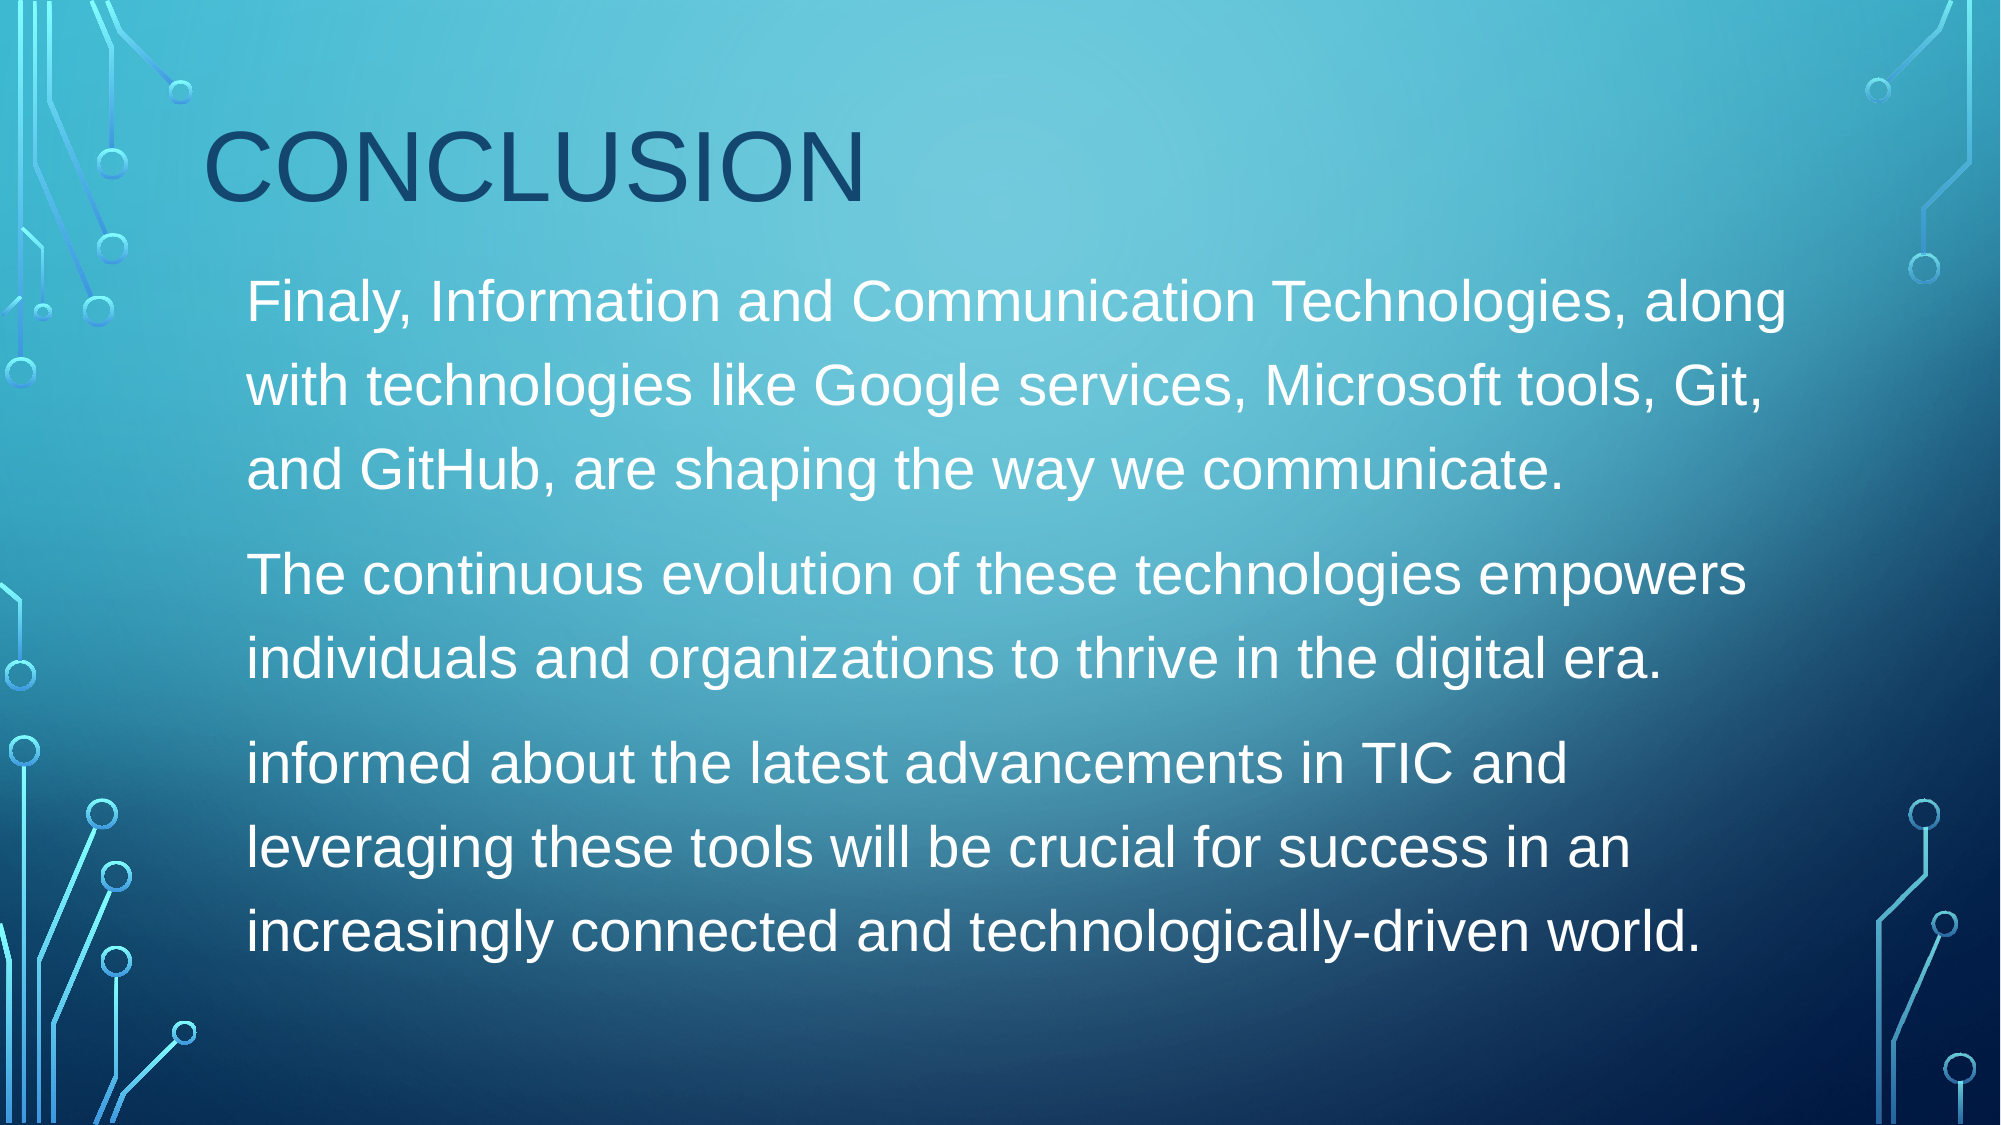

# Conclusion
Finaly, Information and Communication Technologies, along with technologies like Google services, Microsoft tools, Git, and GitHub, are shaping the way we communicate.
The continuous evolution of these technologies empowers individuals and organizations to thrive in the digital era.
informed about the latest advancements in TIC and leveraging these tools will be crucial for success in an increasingly connected and technologically-driven world.